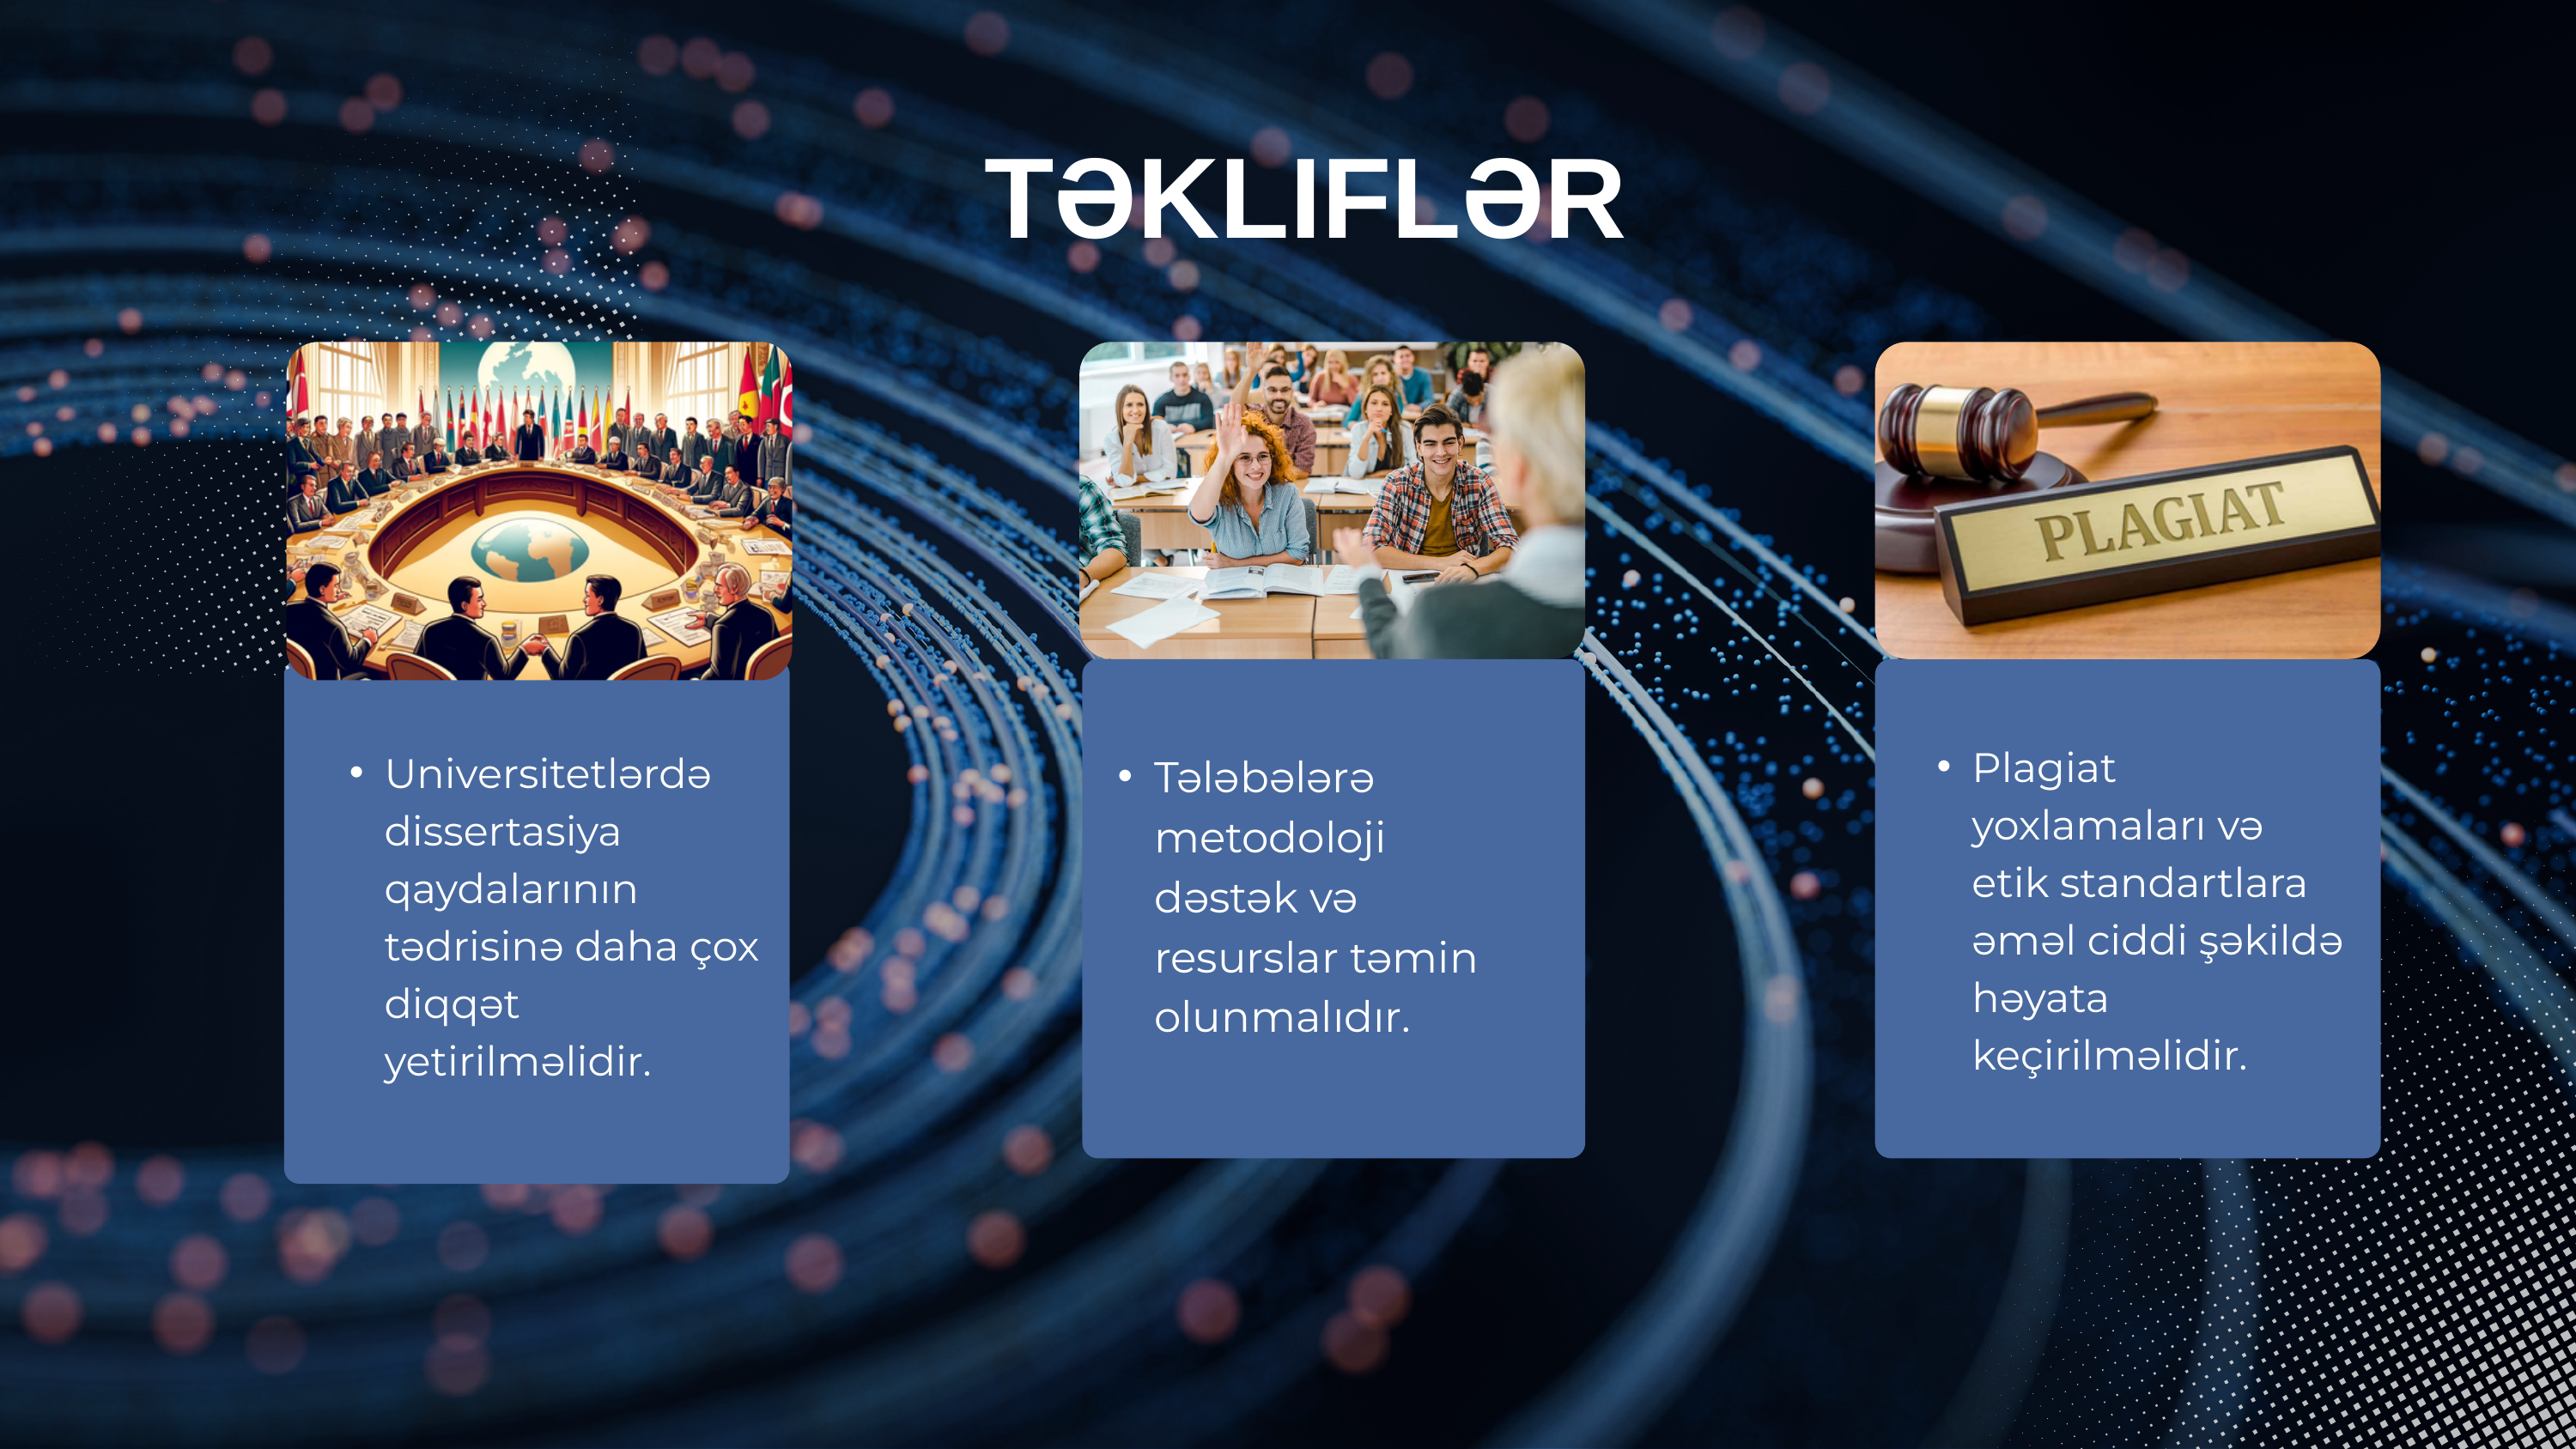

TƏKLIFLƏR

Plagiat yoxlamaları və etik standartlara əməl ciddi şəkildə həyata keçirilməlidir.

Universitetlərdə dissertasiya qaydalarının tədrisinə daha çox diqqət yetirilməlidir.
Tələbələrə metodoloji dəstək və resurslar təmin olunmalıdır.